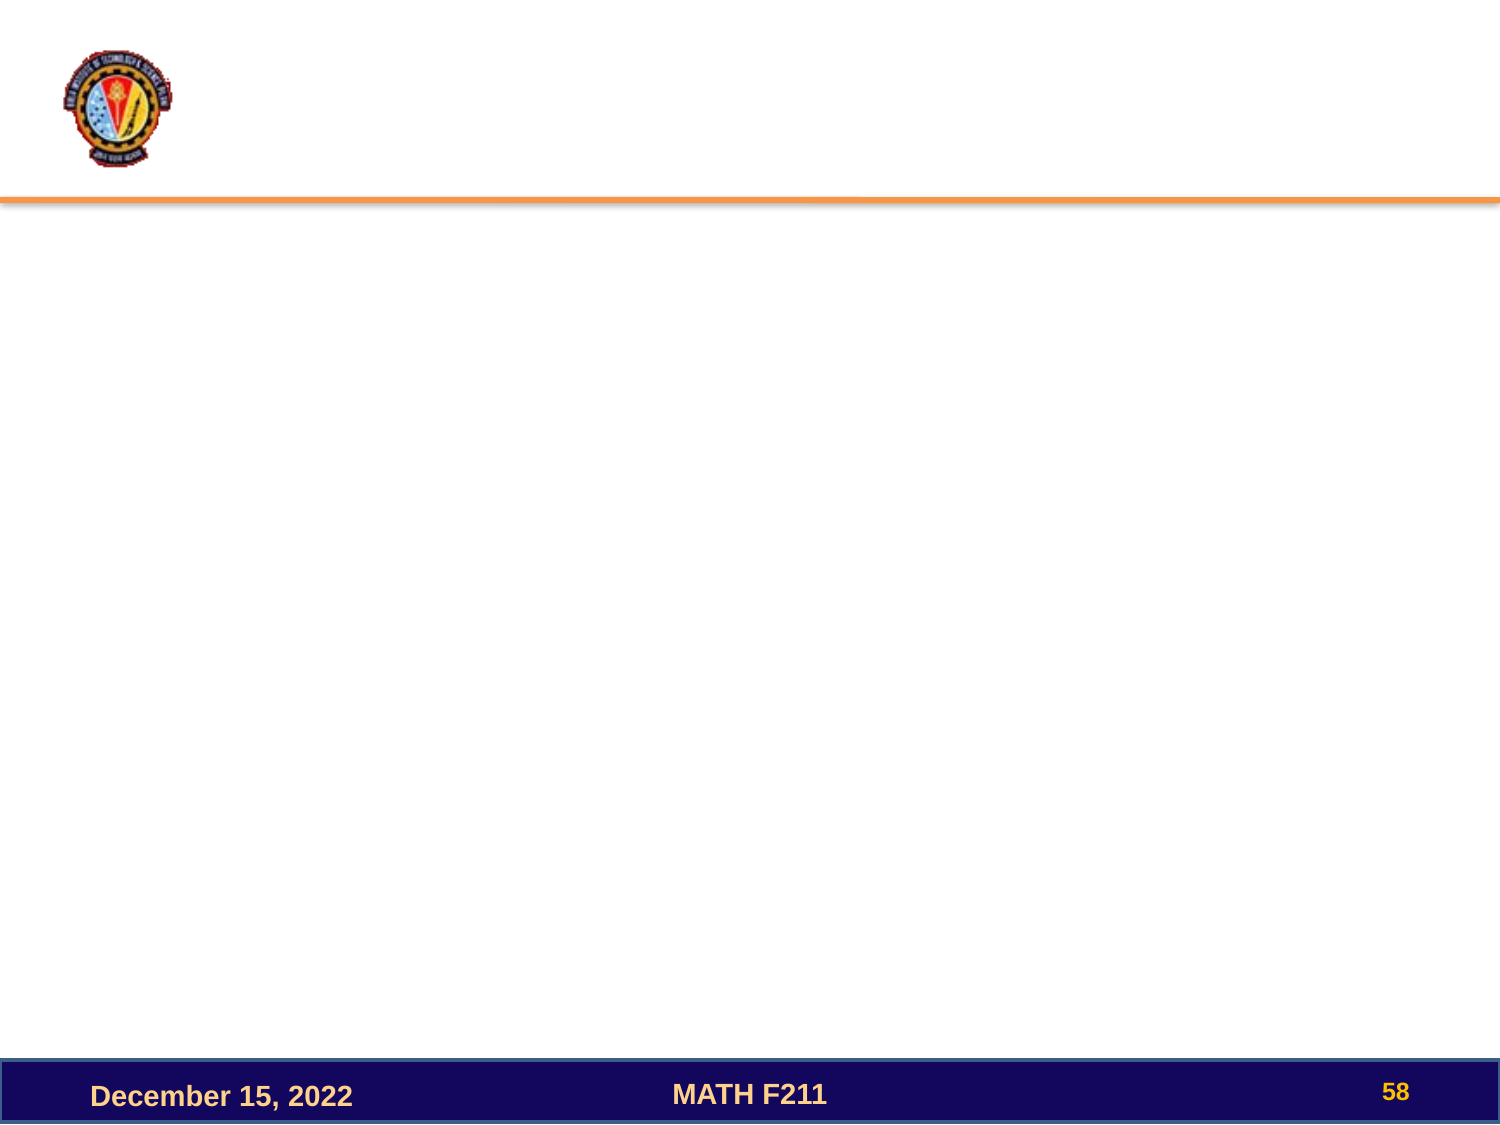

#

58
MATH F211
December 15, 2022